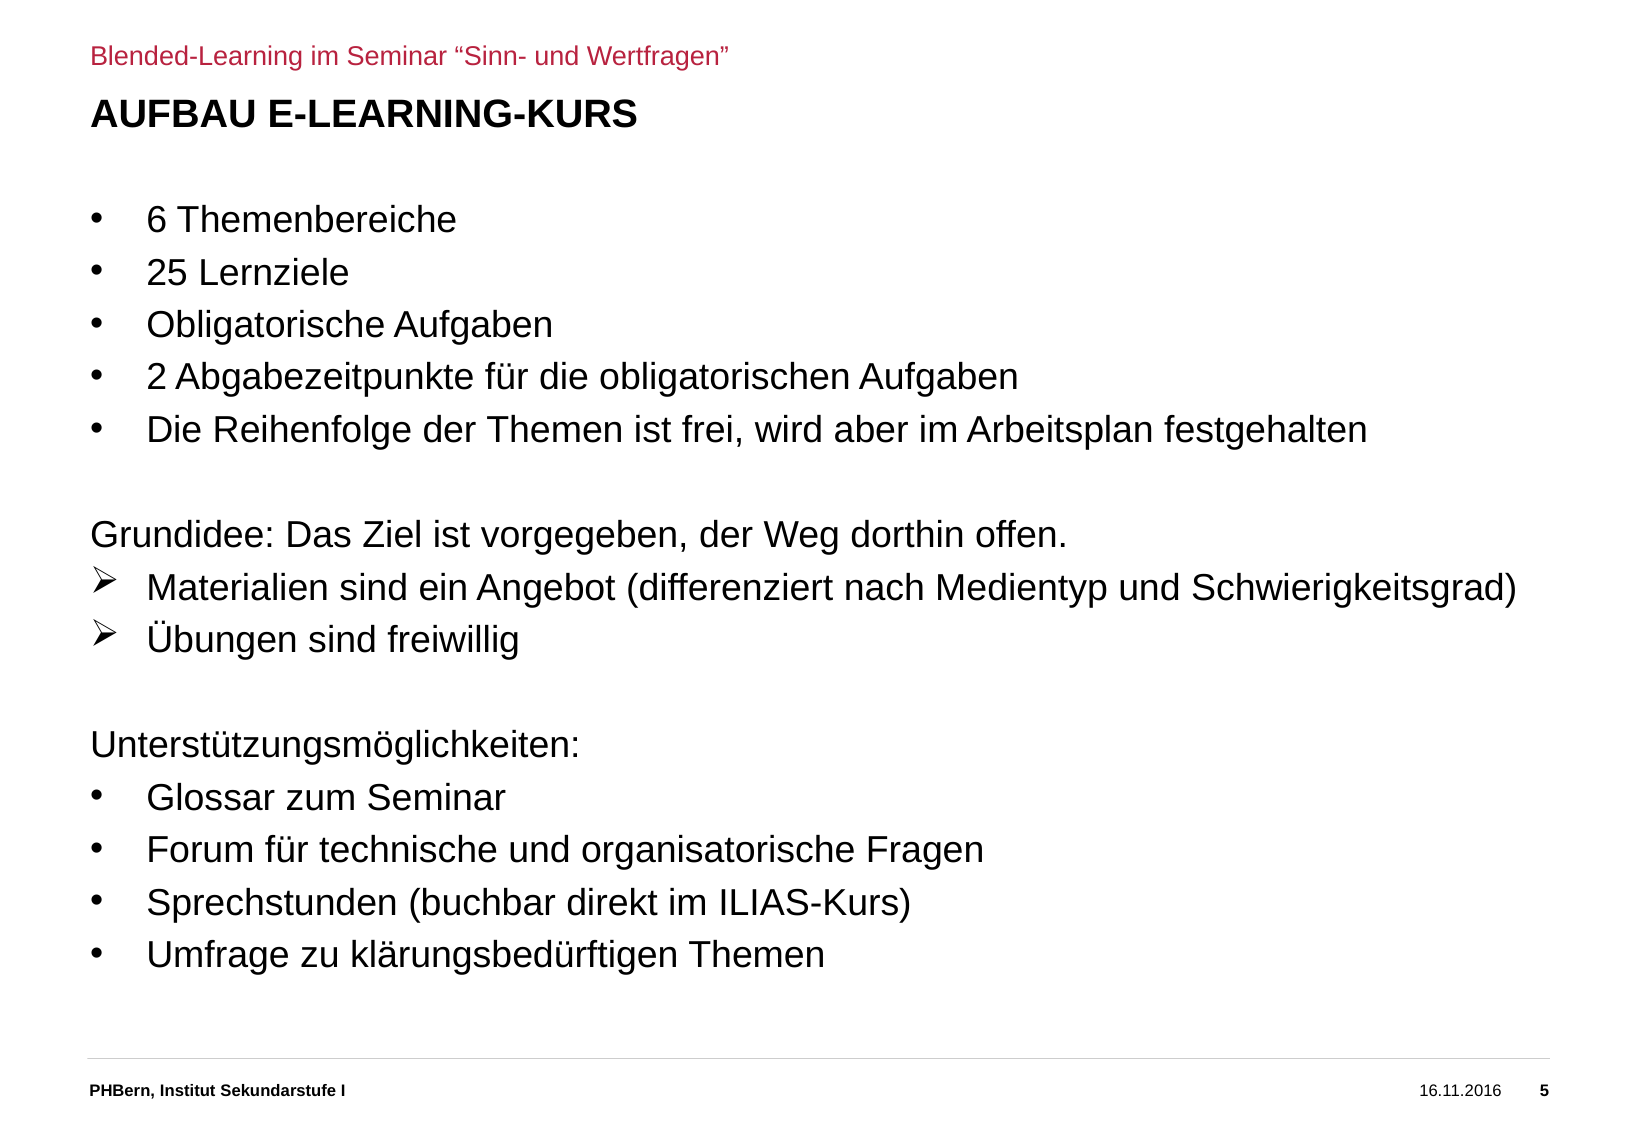

Blended-Learning im Seminar “Sinn- und Wertfragen”

# Aufbau E-Learning-Kurs
6 Themenbereiche
25 Lernziele
Obligatorische Aufgaben
2 Abgabezeitpunkte für die obligatorischen Aufgaben
Die Reihenfolge der Themen ist frei, wird aber im Arbeitsplan festgehalten

Grundidee: Das Ziel ist vorgegeben, der Weg dorthin offen.
Materialien sind ein Angebot (differenziert nach Medientyp und Schwierigkeitsgrad)
Übungen sind freiwillig

Unterstützungsmöglichkeiten:
Glossar zum Seminar
Forum für technische und organisatorische Fragen
Sprechstunden (buchbar direkt im ILIAS-Kurs)
Umfrage zu klärungsbedürftigen Themen